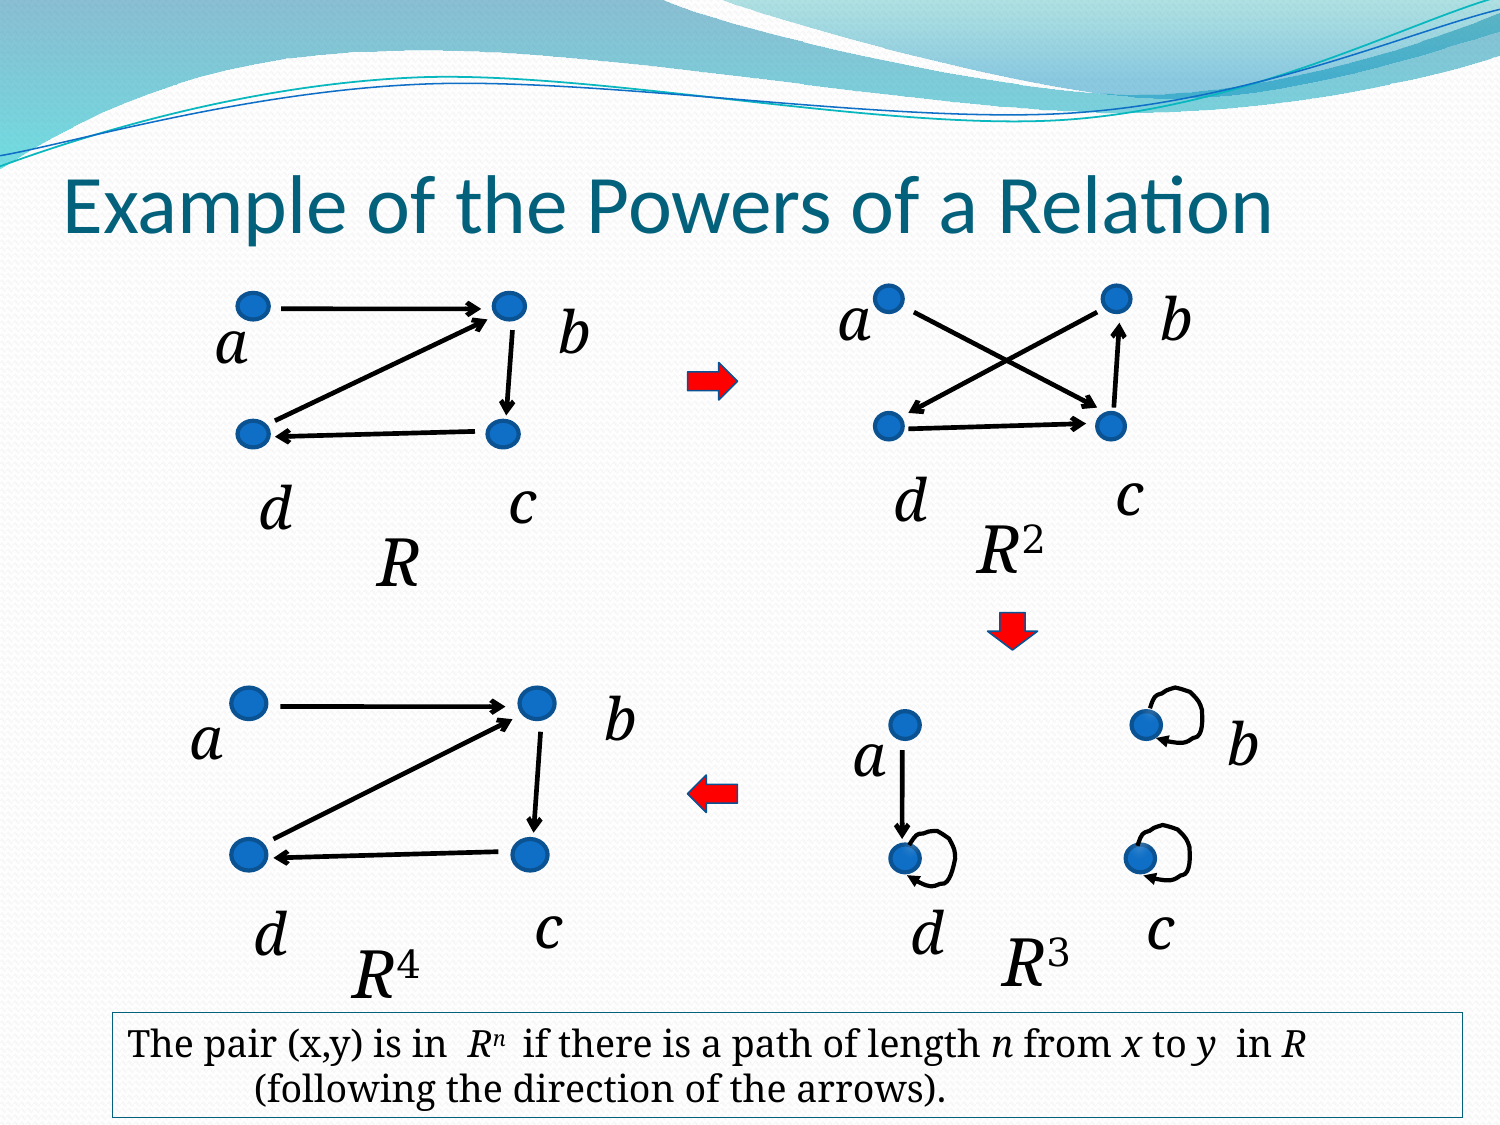

# Example of the Powers of a Relation
a
b

c
d
R2
b

a

c
d
R

b

a

c
d
R4

b
a

c
d
R3
The pair (x,y) is in  Rn  if there is a path of length n from x to y  in R
             (following the direction of the arrows).